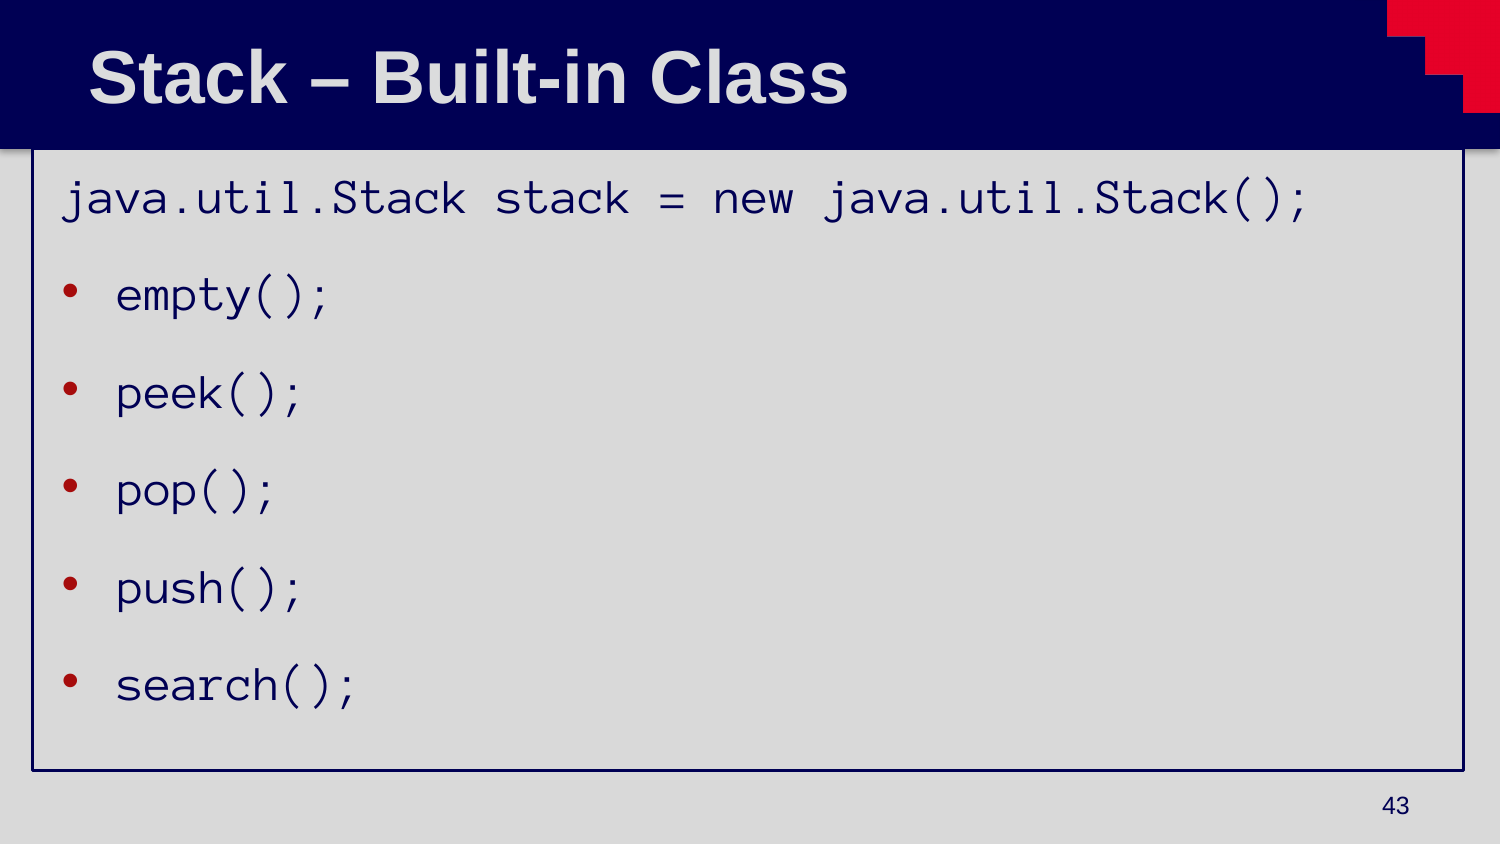

# Stack – Built-in Class
java.util.Stack stack = new java.util.Stack();
empty();
peek();
pop();
push();
search();
43